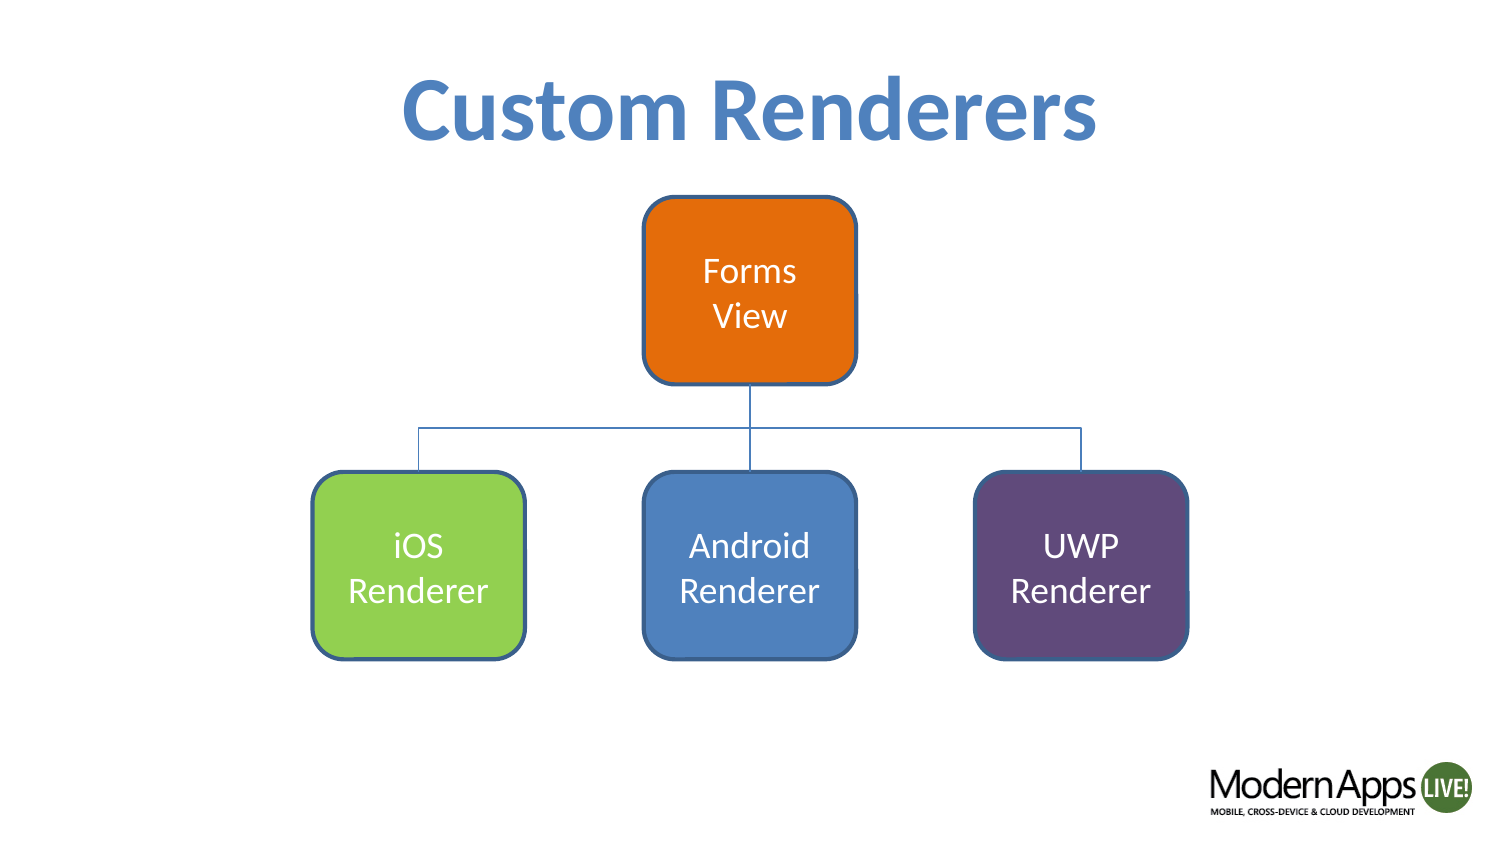

# Custom Renderers
Forms View
iOS Renderer
Android Renderer
UWP Renderer